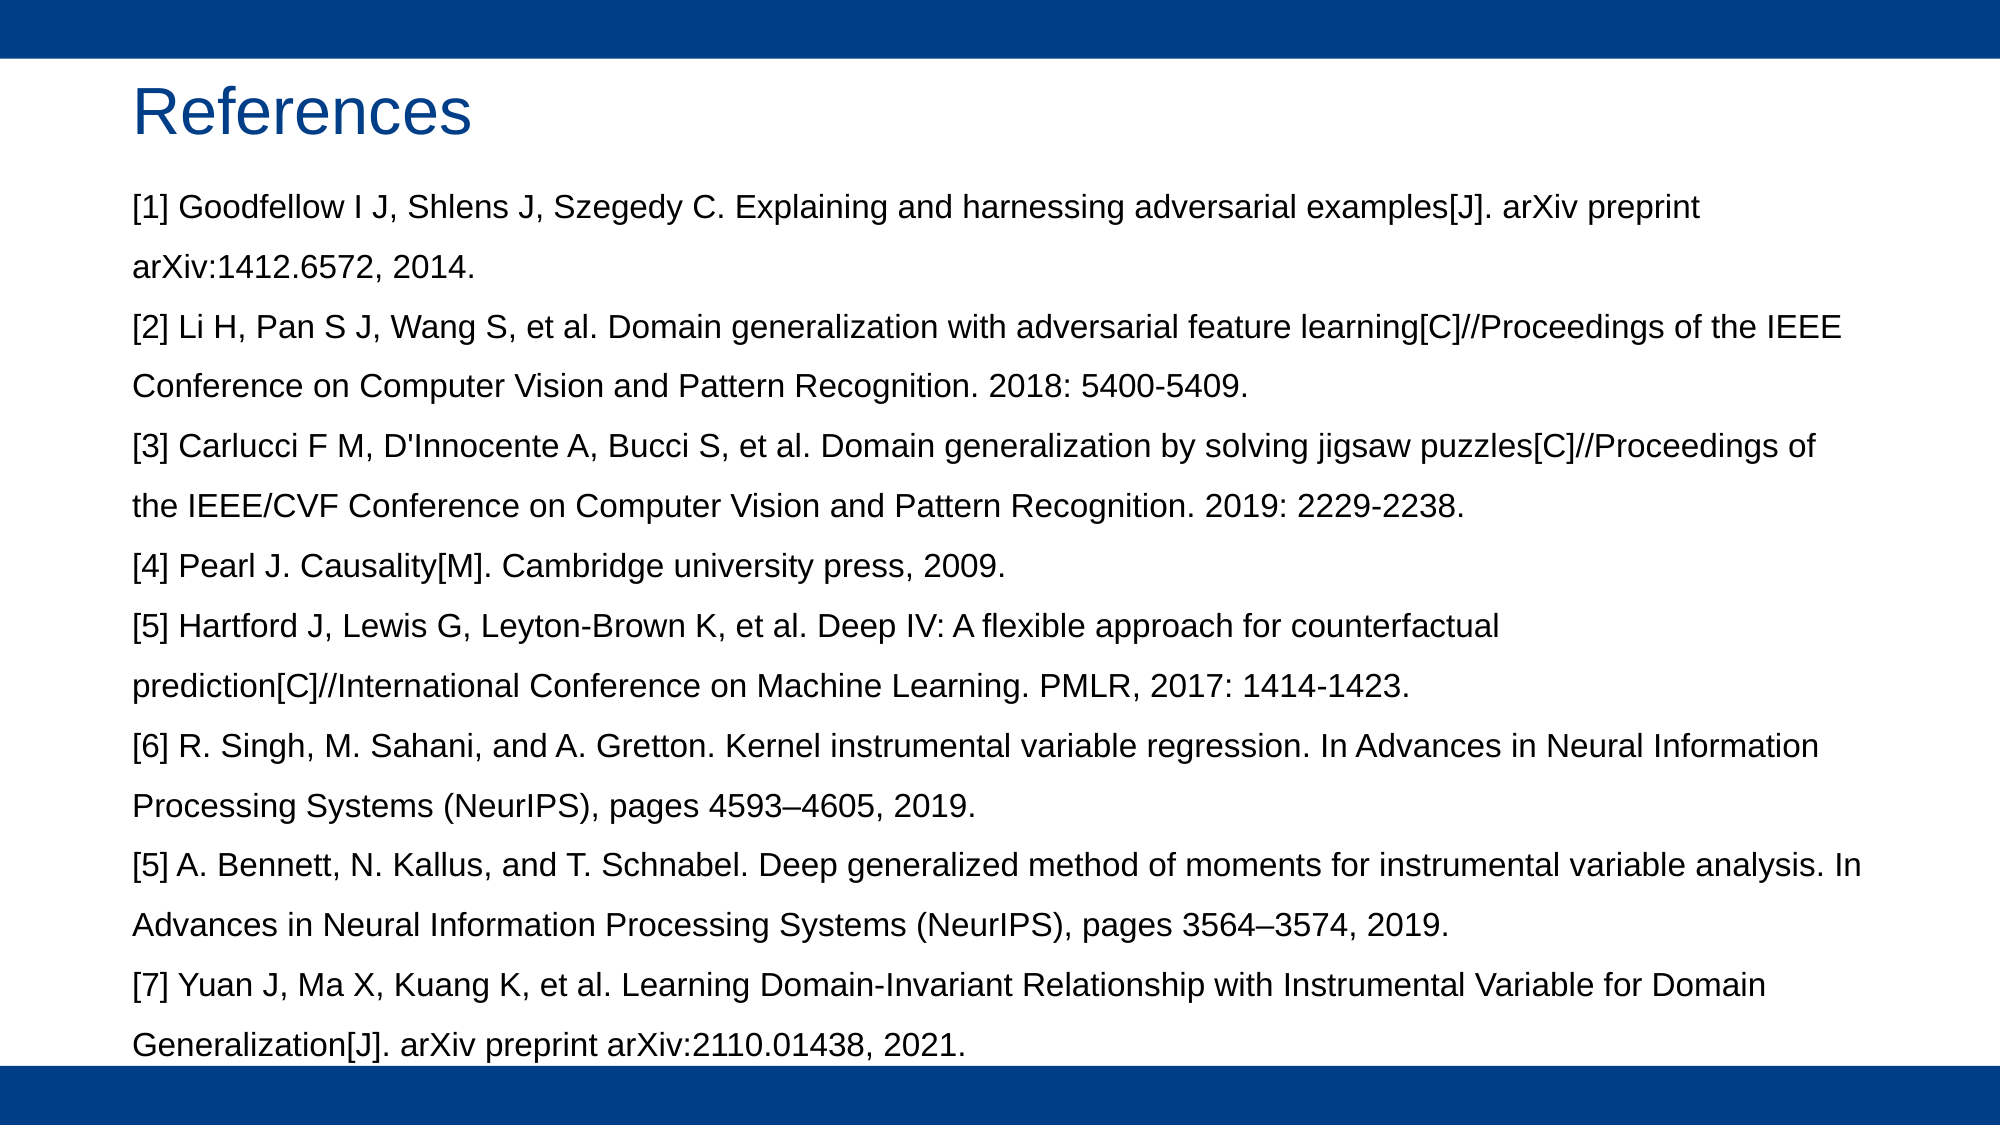

References
[1] Goodfellow I J, Shlens J, Szegedy C. Explaining and harnessing adversarial examples[J]. arXiv preprint arXiv:1412.6572, 2014.
[2] Li H, Pan S J, Wang S, et al. Domain generalization with adversarial feature learning[C]//Proceedings of the IEEE Conference on Computer Vision and Pattern Recognition. 2018: 5400-5409.
[3] Carlucci F M, D'Innocente A, Bucci S, et al. Domain generalization by solving jigsaw puzzles[C]//Proceedings of the IEEE/CVF Conference on Computer Vision and Pattern Recognition. 2019: 2229-2238.
[4] Pearl J. Causality[M]. Cambridge university press, 2009.
[5] Hartford J, Lewis G, Leyton-Brown K, et al. Deep IV: A flexible approach for counterfactual prediction[C]//International Conference on Machine Learning. PMLR, 2017: 1414-1423.
[6] R. Singh, M. Sahani, and A. Gretton. Kernel instrumental variable regression. In Advances in Neural Information Processing Systems (NeurIPS), pages 4593–4605, 2019.
[5] A. Bennett, N. Kallus, and T. Schnabel. Deep generalized method of moments for instrumental variable analysis. In Advances in Neural Information Processing Systems (NeurIPS), pages 3564–3574, 2019.
[7] Yuan J, Ma X, Kuang K, et al. Learning Domain-Invariant Relationship with Instrumental Variable for Domain Generalization[J]. arXiv preprint arXiv:2110.01438, 2021.